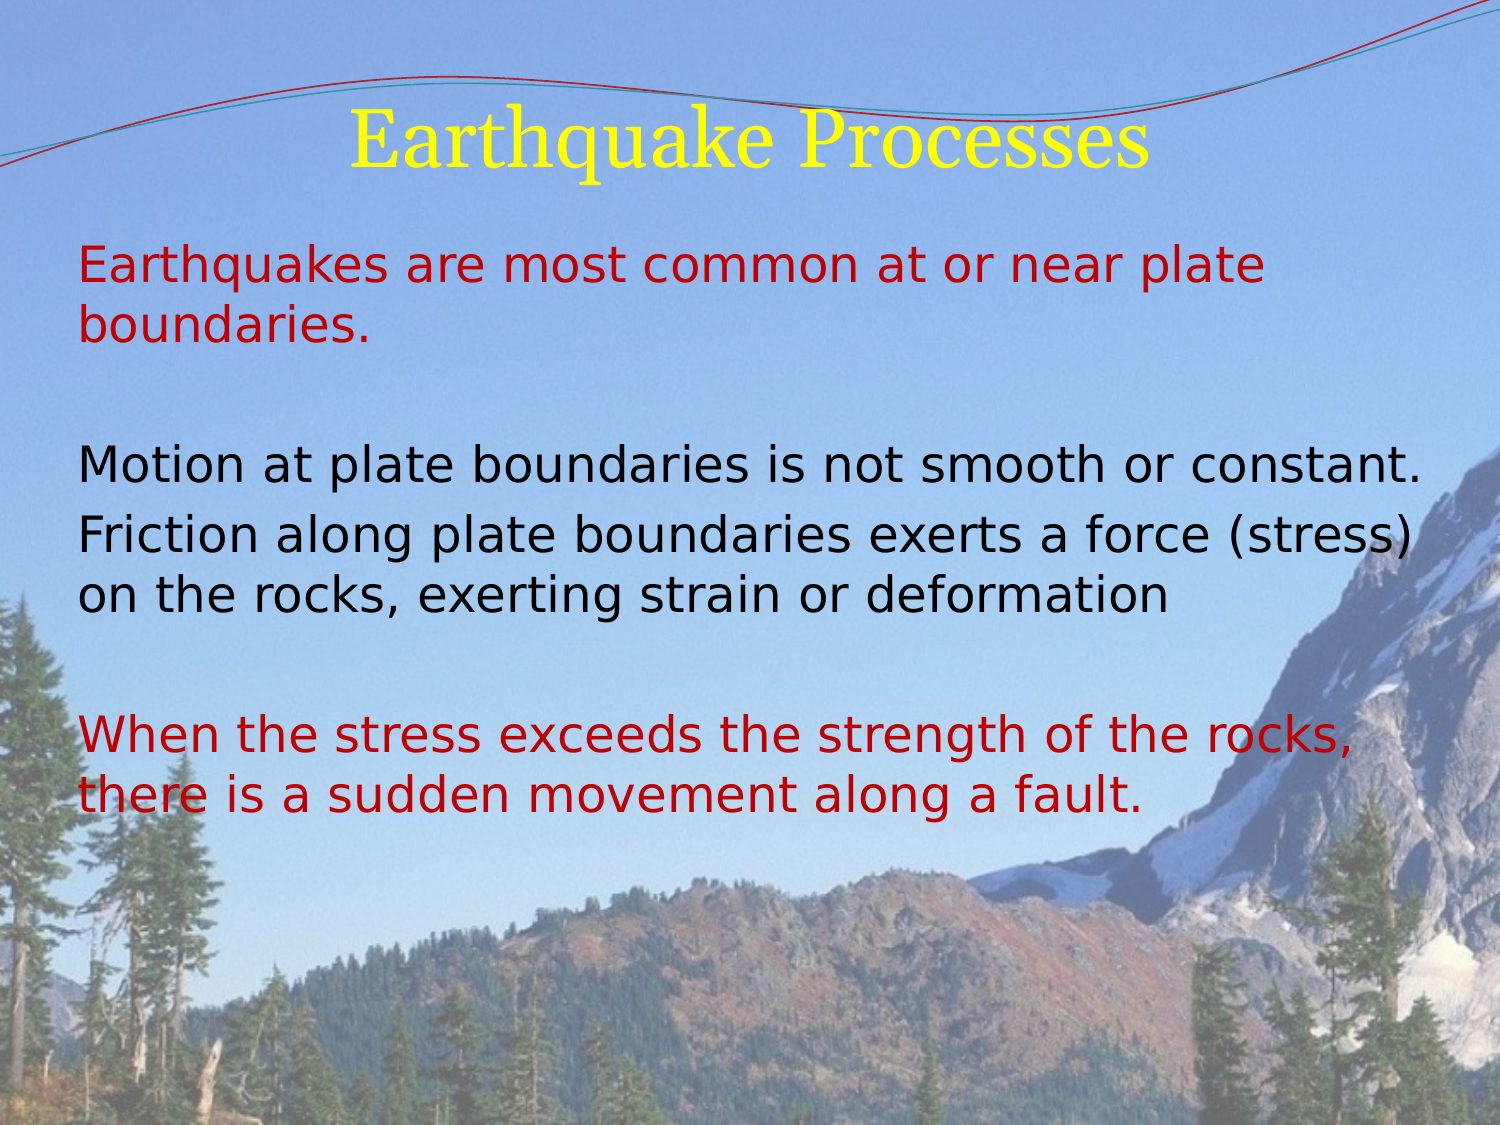

# Earthquake Processes
Earthquakes are most common at or near plate boundaries.

Motion at plate boundaries is not smooth or constant.
Friction along plate boundaries exerts a force (stress) on the rocks, exerting strain or deformation

When the stress exceeds the strength of the rocks, there is a sudden movement along a fault.